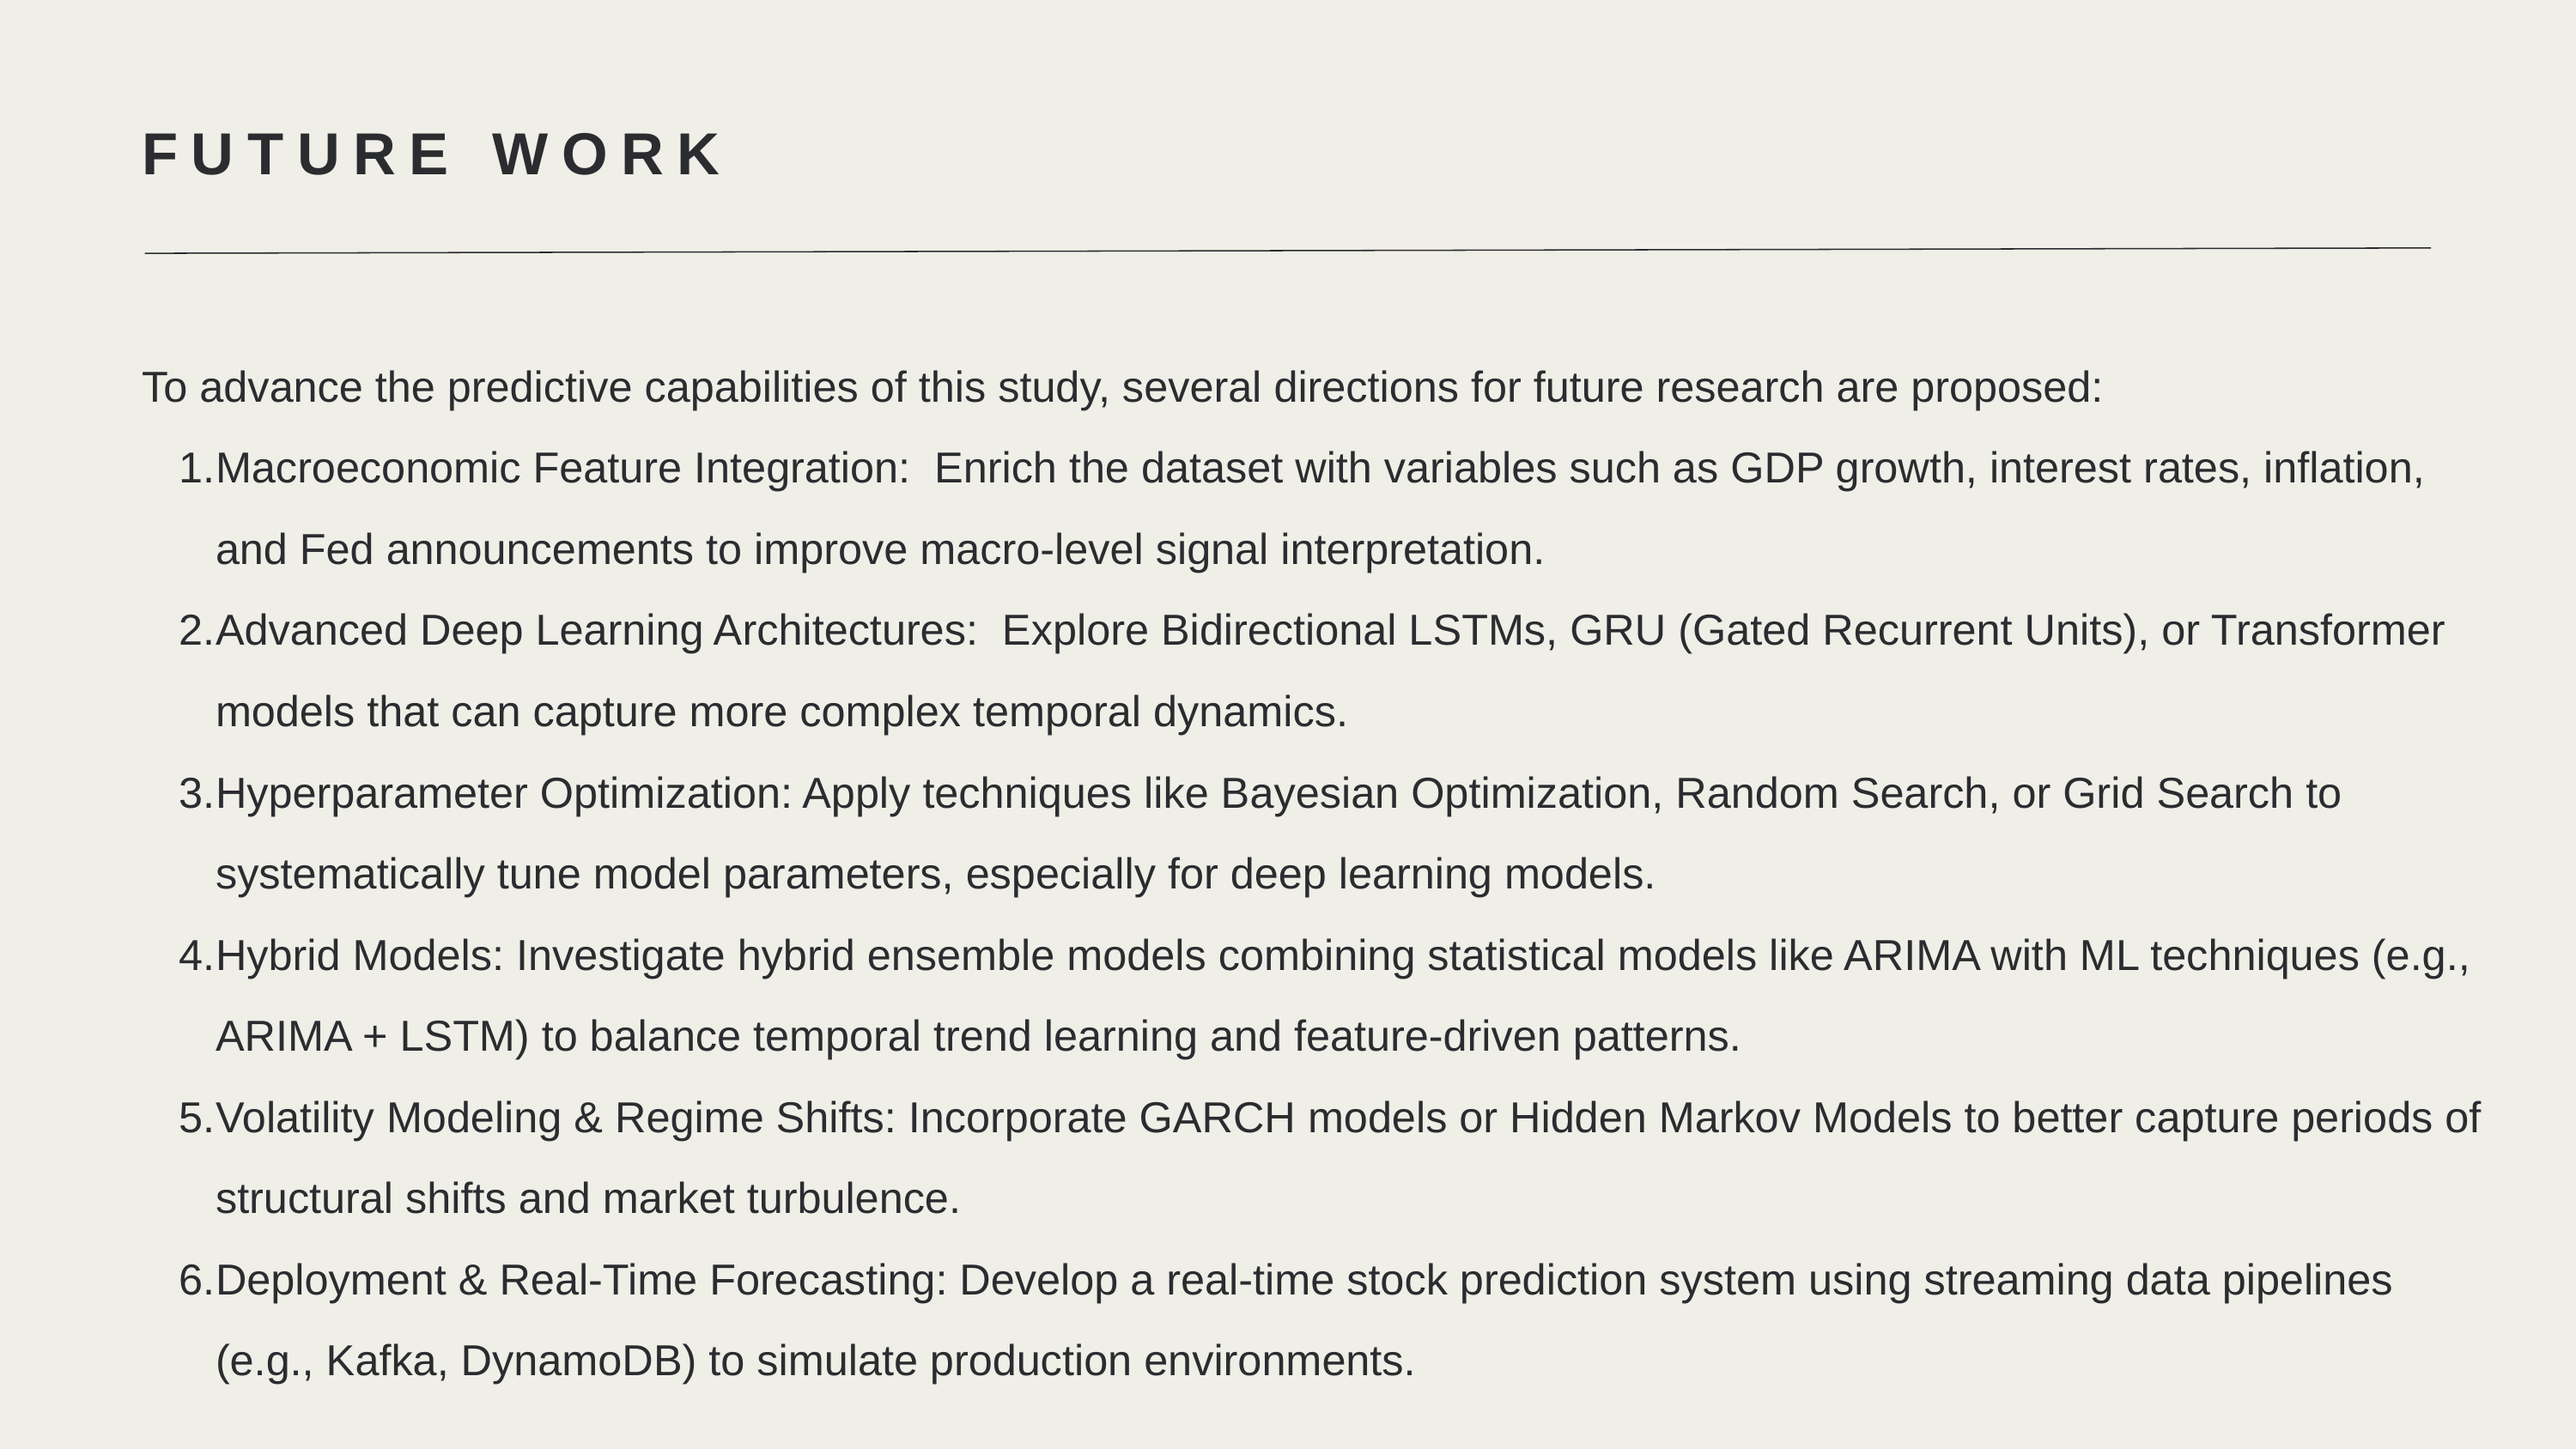

FUTURE WORK

To advance the predictive capabilities of this study, several directions for future research are proposed:
Macroeconomic Feature Integration:  Enrich the dataset with variables such as GDP growth, interest rates, inflation, and Fed announcements to improve macro-level signal interpretation.
Advanced Deep Learning Architectures:  Explore Bidirectional LSTMs, GRU (Gated Recurrent Units), or Transformer models that can capture more complex temporal dynamics.
Hyperparameter Optimization: Apply techniques like Bayesian Optimization, Random Search, or Grid Search to systematically tune model parameters, especially for deep learning models.
Hybrid Models: Investigate hybrid ensemble models combining statistical models like ARIMA with ML techniques (e.g., ARIMA + LSTM) to balance temporal trend learning and feature-driven patterns.
Volatility Modeling & Regime Shifts: Incorporate GARCH models or Hidden Markov Models to better capture periods of structural shifts and market turbulence.
Deployment & Real-Time Forecasting: Develop a real-time stock prediction system using streaming data pipelines (e.g., Kafka, DynamoDB) to simulate production environments.